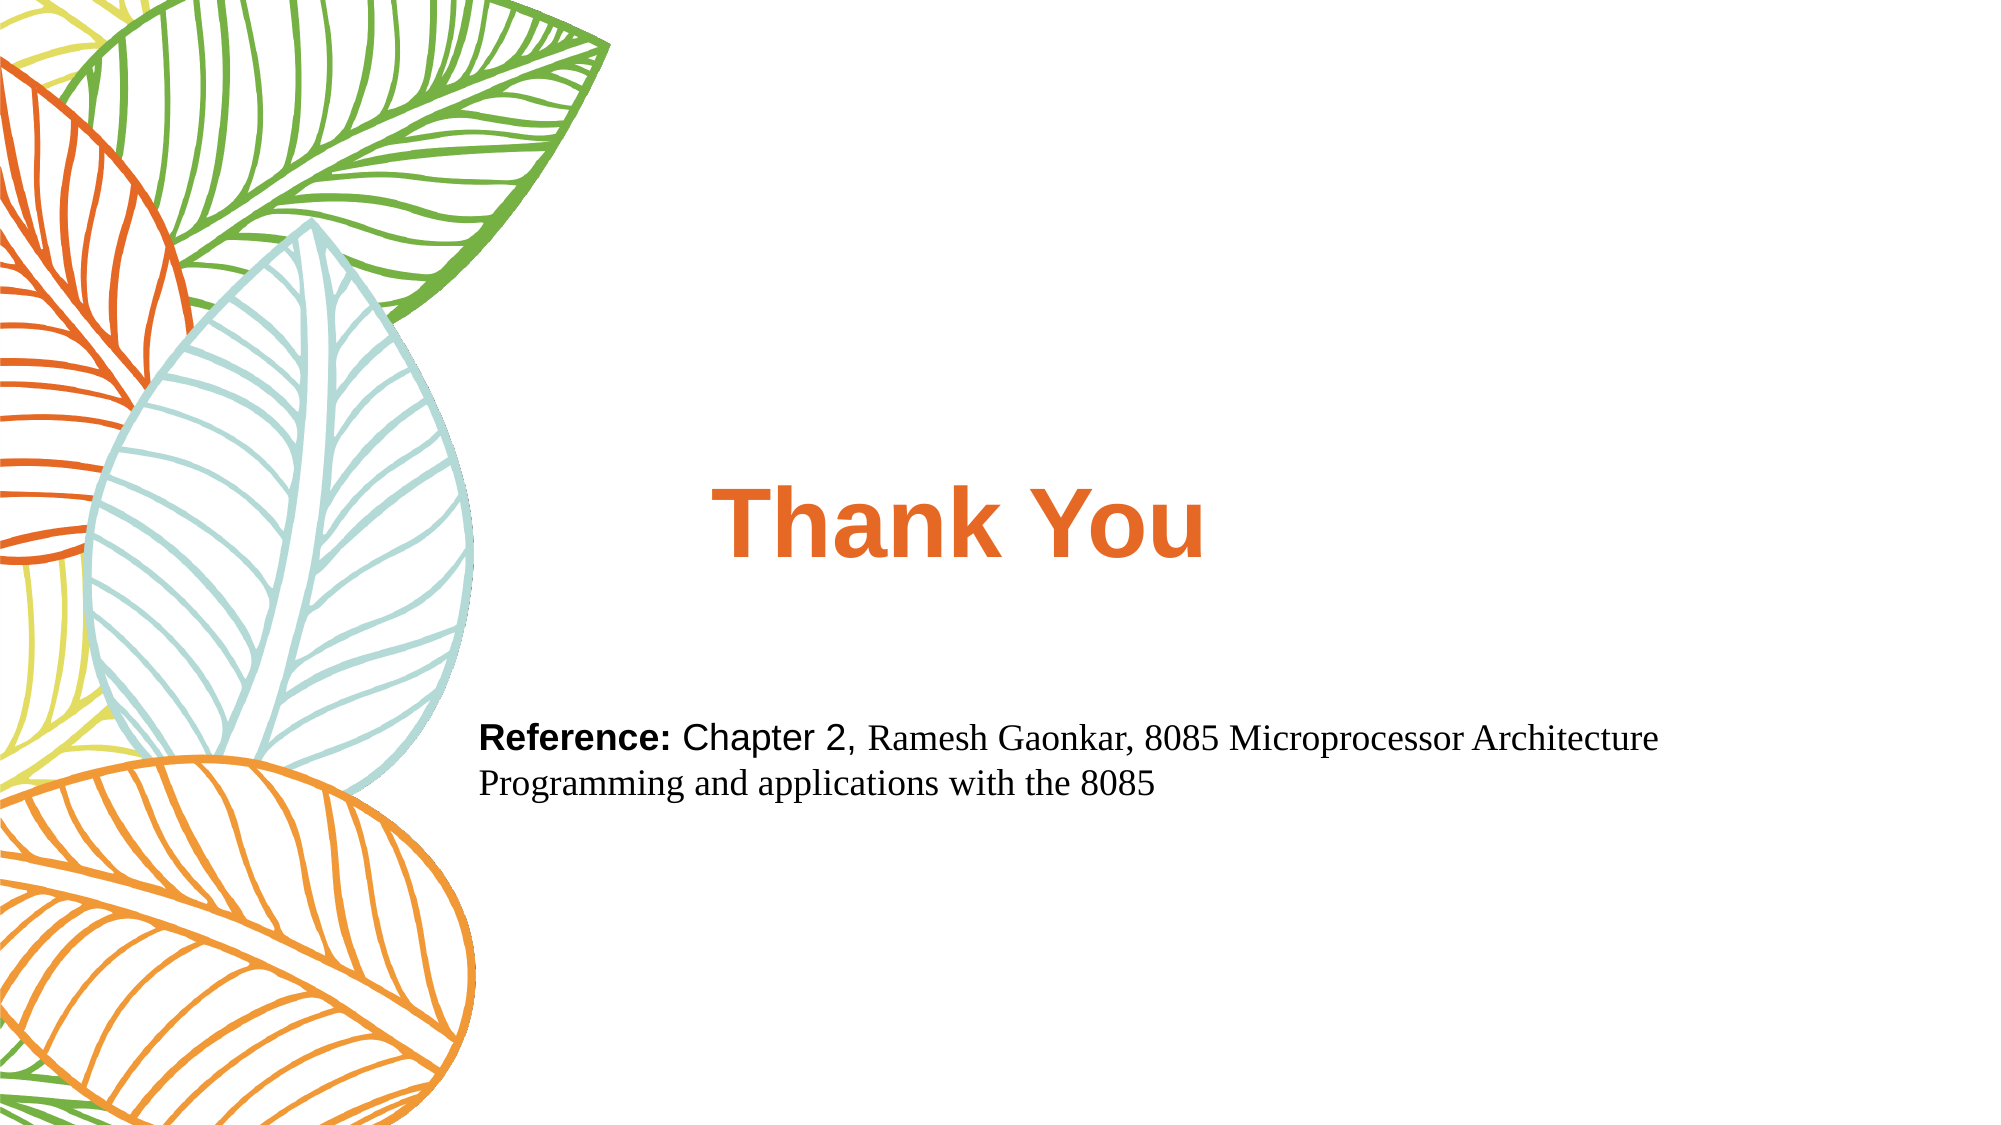

# Thank You
Reference: Chapter 2, Ramesh Gaonkar, 8085 Microprocessor Architecture Programming and applications with the 8085